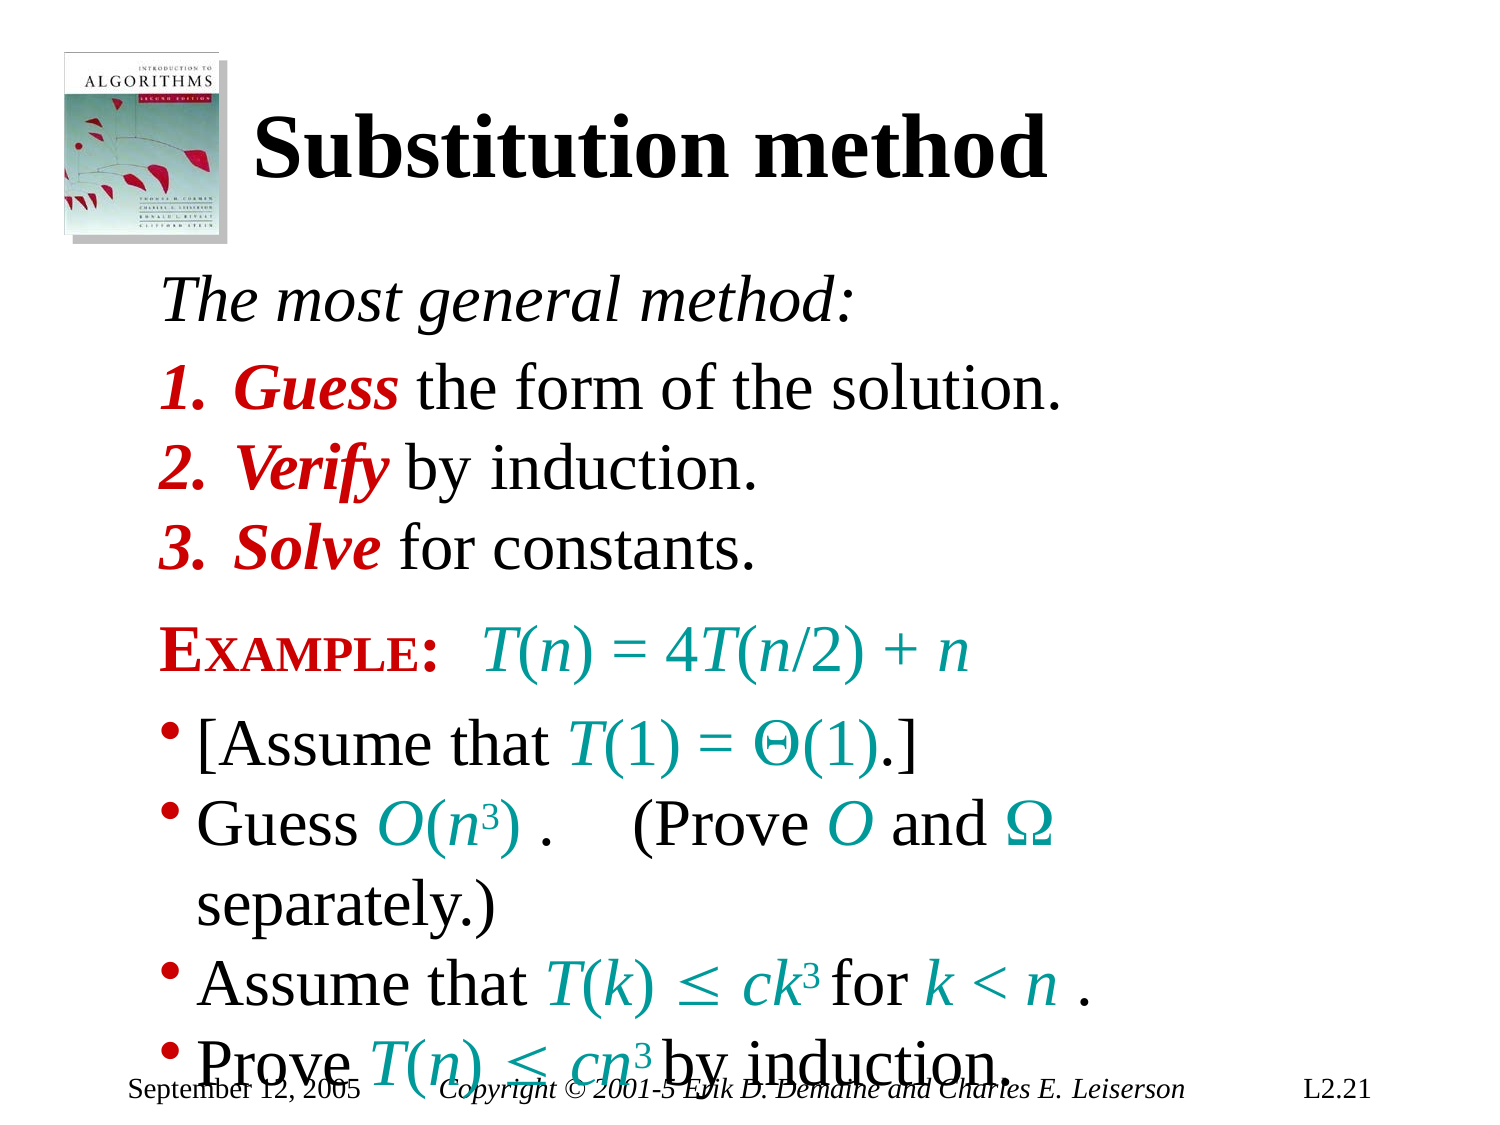

# Substitution method
The most general method:
Guess the form of the solution.
Verify by induction.
Solve for constants.
EXAMPLE:	T(n) = 4T(n/2) + n
[Assume that T(1) = Θ(1).]
Guess O(n3) .	(Prove O and Ω separately.)
Assume that T(k) ≤ ck3 for k < n .
Prove T(n) ≤ cn3 by induction.
September 12, 2005
Copyright © 2001-5 Erik D. Demaine and Charles E. Leiserson
L2.21